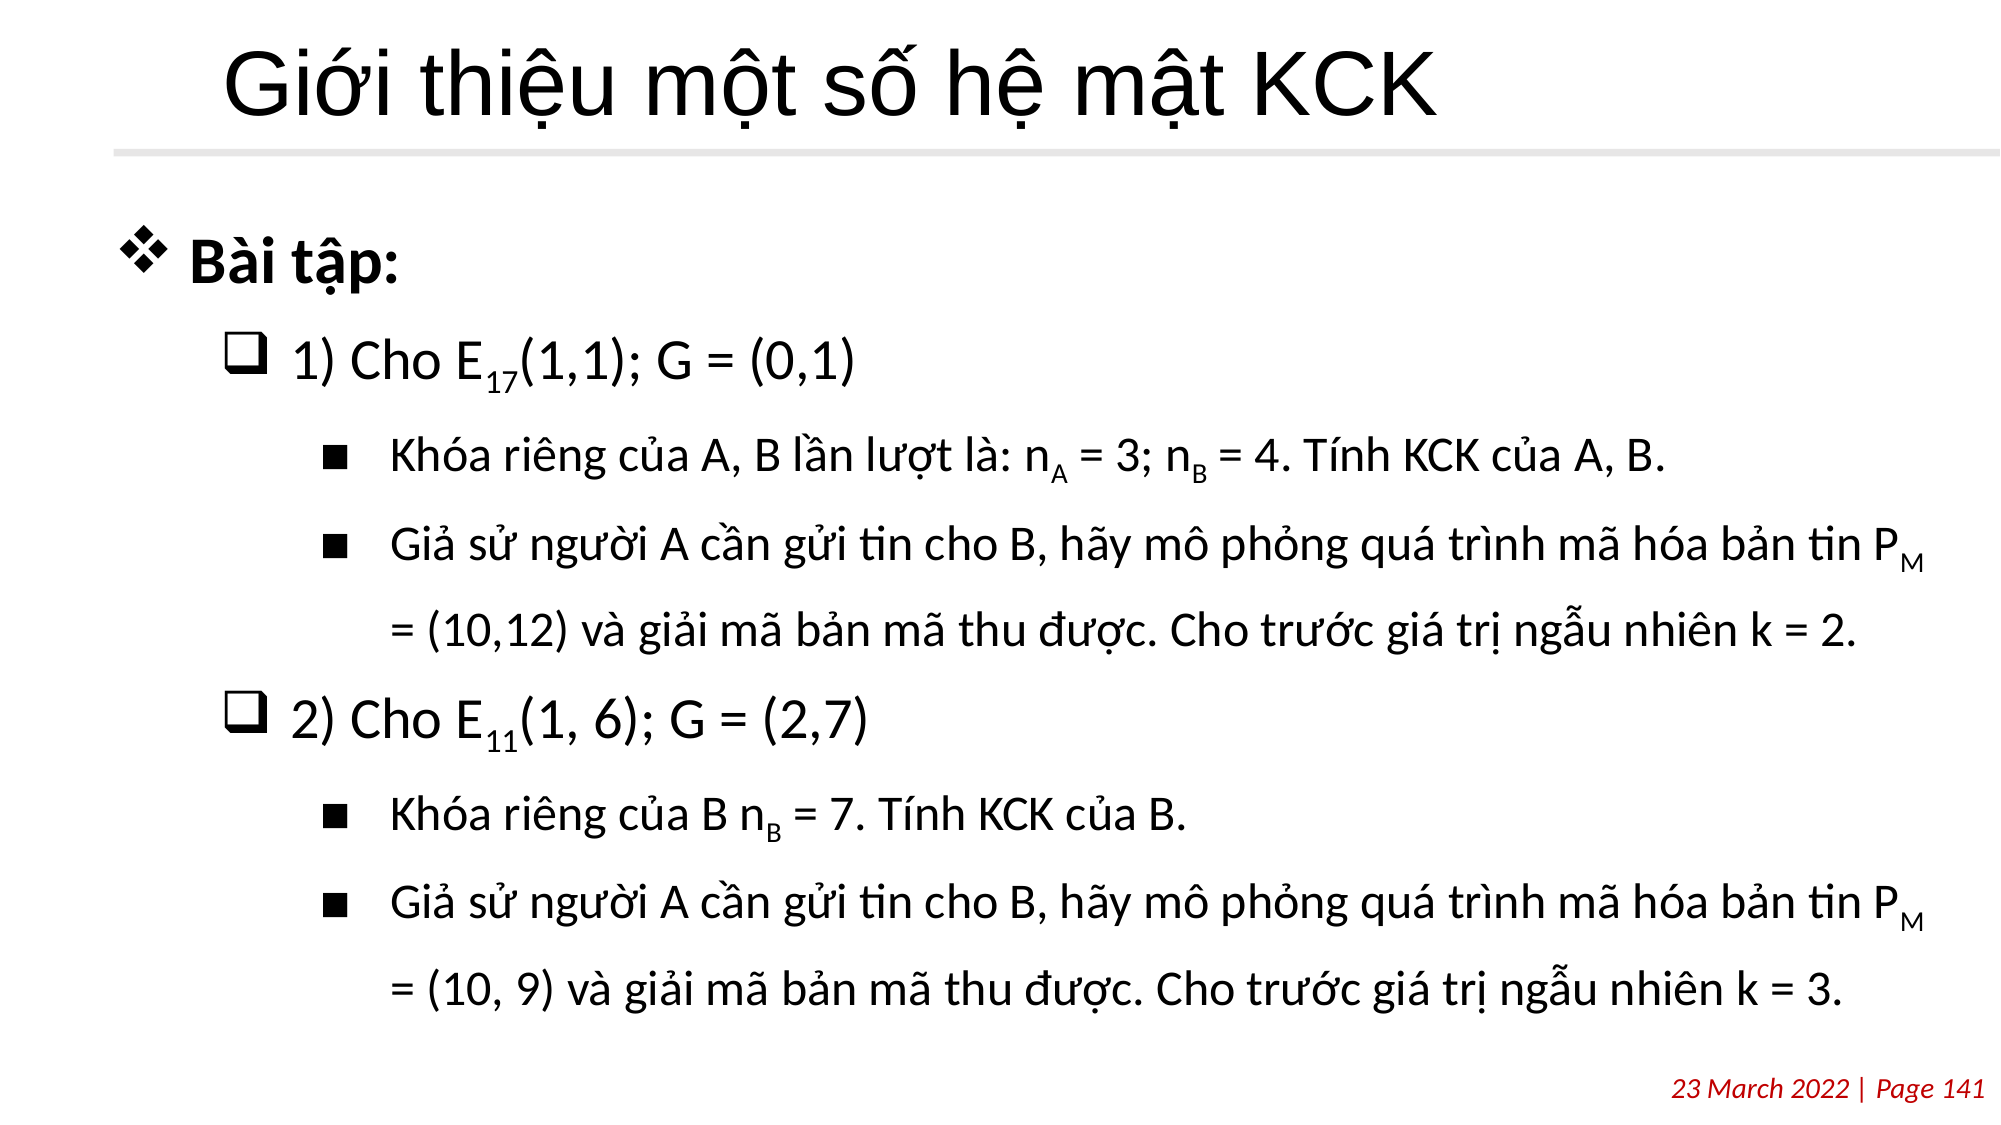

# Giới thiệu một số hệ mật KCK
Bài tập:
1) Cho E17(1,1); G = (0,1)
Khóa riêng của A, B lần lượt là: nA = 3; nB = 4. Tính KCK của A, B.
Giả sử người A cần gửi tin cho B, hãy mô phỏng quá trình mã hóa bản tin PM = (10,12) và giải mã bản mã thu được. Cho trước giá trị ngẫu nhiên k = 2.
2) Cho E11(1, 6); G = (2,7)
Khóa riêng của B nB = 7. Tính KCK của B.
Giả sử người A cần gửi tin cho B, hãy mô phỏng quá trình mã hóa bản tin PM = (10, 9) và giải mã bản mã thu được. Cho trước giá trị ngẫu nhiên k = 3.